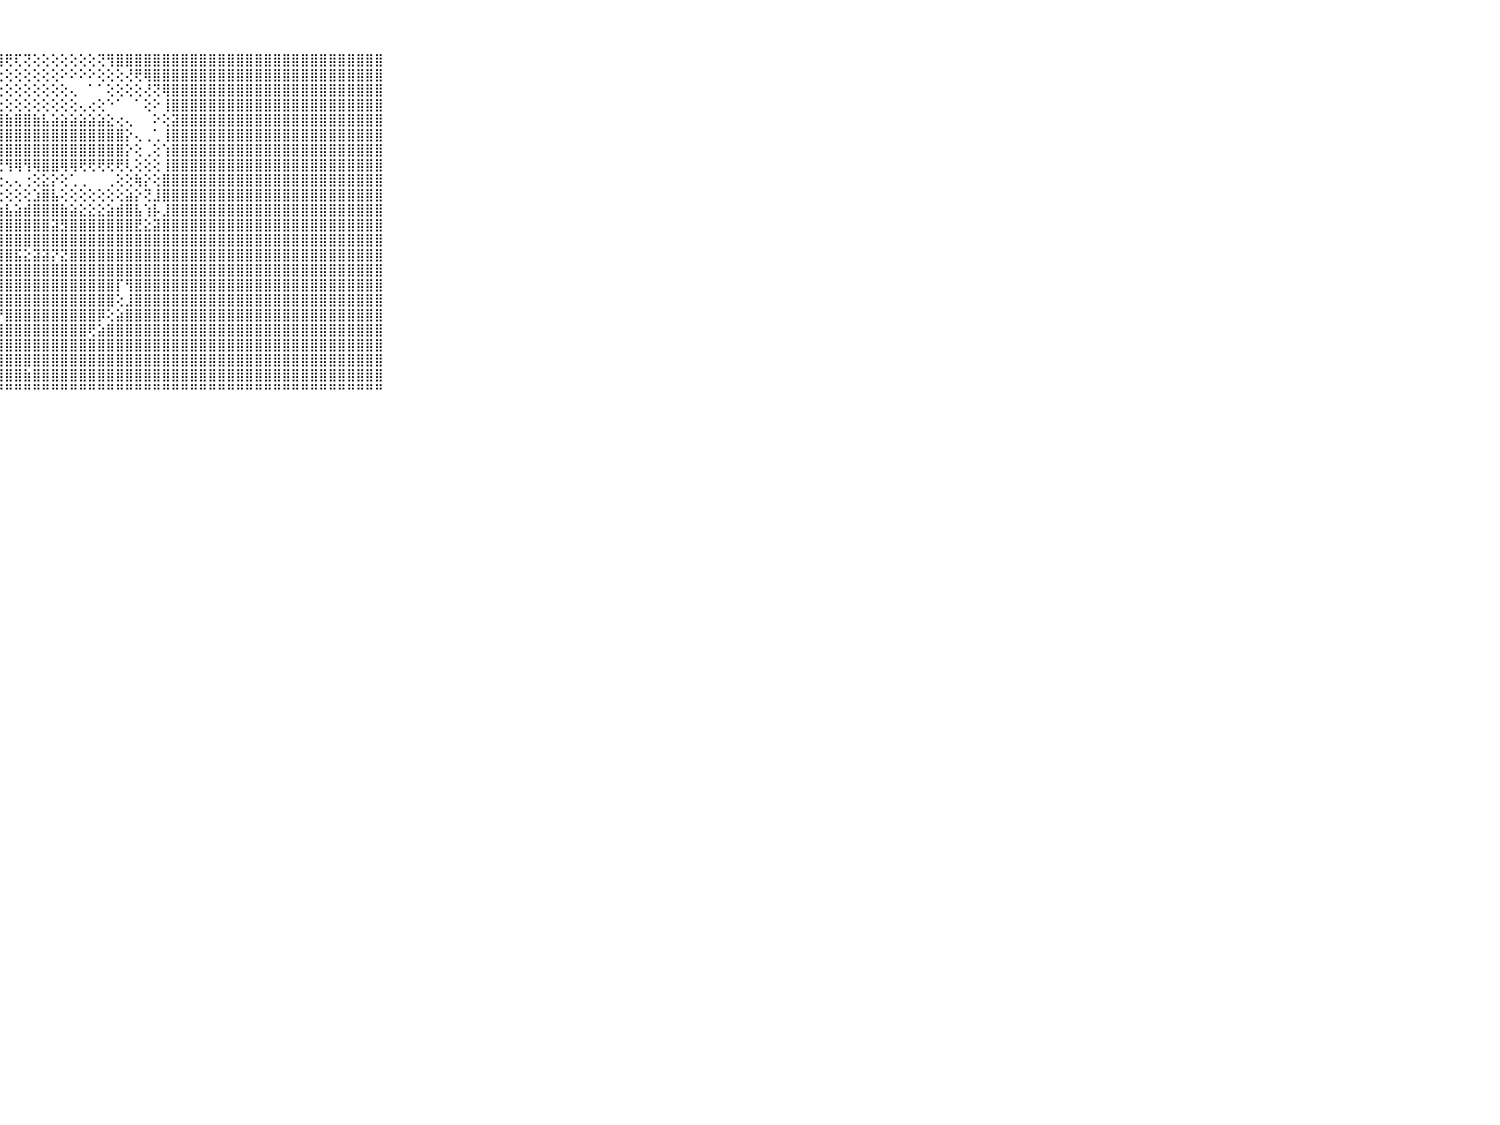

⠀⠀⠀⠀⠀⠀⠀⠀⠀⠀⠀⣿⣿⣿⣿⣿⣿⣿⣿⣿⣿⣿⣿⣿⣿⣿⣿⣿⢟⢏⢝⢕⢕⢕⢕⢕⢕⢕⢝⢻⣿⣿⣿⣿⣿⣿⣿⣿⣿⣿⣿⣿⣿⣿⣿⣿⣿⣿⣿⣿⣿⣿⣿⣿⣿⣿⣿⣿⣿⠀⠀⠀⠀⠀⠀⠀⠀⠀⠀⠀⠀
⠀⠀⠀⠀⠀⠀⠀⠀⠀⠀⠀⣿⣿⣿⣿⣿⣿⣿⣿⣿⣿⣿⣿⣿⣿⡿⢏⢕⢕⢕⢕⢕⢕⢕⠕⠕⠕⠕⢕⢕⢕⢜⢟⢿⣿⣿⣿⣿⣿⣿⣿⣿⣿⣿⣿⣿⣿⣿⣿⣿⣿⣿⣿⣿⣿⣿⣿⣿⣿⠀⠀⠀⠀⠀⠀⠀⠀⠀⠀⠀⠀
⠀⠀⠀⠀⠀⠀⠀⠀⠀⠀⠀⣿⣿⣿⣿⣿⣿⣿⣿⣿⣿⣿⣿⣿⣿⢕⢕⢕⢕⢕⢕⢕⢕⢕⢕⢄⠀⠁⠁⢕⢕⢕⢕⢜⢝⢿⣿⣿⣿⣿⣿⣿⣿⣿⣿⣿⣿⣿⣿⣿⣿⣿⣿⣿⣿⣿⣿⣿⣿⠀⠀⠀⠀⠀⠀⠀⠀⠀⠀⠀⠀
⠀⠀⠀⠀⠀⠀⠀⠀⠀⠀⠀⣿⣿⣿⣿⣿⣿⣿⣿⣿⣿⣿⣿⣟⣧⢕⢕⢕⢕⢕⢕⢕⢕⢕⢕⢕⢄⢔⢕⠑⠁⠀⠁⢕⠕⢸⣿⣿⣿⣿⣿⣿⣿⣿⣿⣿⣿⣿⣿⣿⣿⣿⣿⣿⣿⣿⣿⣿⣿⠀⠀⠀⠀⠀⠀⠀⠀⠀⠀⠀⠀
⠀⠀⠀⠀⠀⠀⠀⠀⠀⠀⠀⣿⣿⣿⣿⣿⣿⣿⣿⣿⣿⣿⣿⣿⡕⢕⢱⣾⣷⣿⣿⣷⣧⣵⣵⣵⣵⣵⣵⣕⢔⢄⠀⠀⠕⢕⣽⣿⣿⣿⣿⣿⣿⣿⣿⣿⣿⣿⣿⣿⣿⣿⣿⣿⣿⣿⣿⣿⣿⠀⠀⠀⠀⠀⠀⠀⠀⠀⠀⠀⠀
⠀⠀⠀⠀⠀⠀⠀⠀⠀⠀⠀⣿⣿⣿⣿⣿⣿⣿⣿⣿⣿⣿⣿⣿⢇⢕⣾⣿⣿⣿⣿⣿⣿⣿⣿⣿⣿⣿⣿⣿⣿⡕⢄⢀⢁⢸⣿⣿⣿⣿⣿⣿⣿⣿⣿⣿⣿⣿⣿⣿⣿⣿⣿⣿⣿⣿⣿⣿⣿⠀⠀⠀⠀⠀⠀⠀⠀⠀⠀⠀⠀
⠀⠀⠀⠀⠀⠀⠀⠀⠀⠀⠀⣿⣿⣿⣿⣿⣿⣿⣿⣿⣿⣿⣿⣿⢕⢸⣿⣿⣿⣿⣿⣿⣿⣿⣿⣿⣿⣿⣿⣿⣿⡕⢕⢀⢕⢱⣿⣿⣿⣿⣿⣿⣿⣿⣿⣿⣿⣿⣿⣿⣿⣿⣿⣿⣿⣿⣿⣿⣿⠀⠀⠀⠀⠀⠀⠀⠀⠀⠀⠀⠀
⠀⠀⠀⠀⠀⠀⠀⠀⠀⠀⠀⣿⣿⣿⣿⣿⣿⣿⣿⣿⣿⣿⣿⣿⡕⣜⢟⢟⢻⢿⢻⢿⣿⣿⢿⢿⢟⢟⢟⢟⢟⢇⢕⢕⢕⢸⣿⣿⣿⣿⣿⣿⣿⣿⣿⣿⣿⣿⣿⣿⣿⣿⣿⣿⣿⣿⣿⣿⣿⠀⠀⠀⠀⠀⠀⠀⠀⠀⠀⠀⠀
⠀⠀⠀⠀⠀⠀⠀⠀⠀⠀⠀⣿⣿⣿⣿⣿⣿⣿⣿⣿⣿⣿⣿⣿⣿⢕⢕⢕⢄⢄⢐⢕⣕⡕⢕⢁⢀⠀⠀⢀⢕⢕⢷⡕⢕⣿⣿⣿⣿⣿⣿⣿⣿⣿⣿⣿⣿⣿⣿⣿⣿⣿⣿⣿⣿⣿⣿⣿⣿⠀⠀⠀⠀⠀⠀⠀⠀⠀⠀⠀⠀
⠀⠀⠀⠀⠀⠀⠀⠀⠀⠀⠀⣿⣿⣿⣿⣿⣿⣿⣿⣿⣿⣿⣿⣿⣿⣧⢕⢕⢕⢕⢕⣱⣿⣧⢕⢕⢕⢕⢕⢕⢕⣵⡕⢝⣸⣿⣿⣿⣿⣿⣿⣿⣿⣿⣿⣿⣿⣿⣿⣿⣿⣿⣿⣿⣿⣿⣿⣿⣿⠀⠀⠀⠀⠀⠀⠀⠀⠀⠀⠀⠀
⠀⠀⠀⠀⠀⠀⠀⠀⠀⠀⠀⣿⣿⣿⣿⣿⣿⣿⣿⣿⣿⣿⣿⣿⣿⣿⣿⣷⣧⣵⣾⣿⣿⣿⣷⣵⣕⣕⣕⣵⣾⣿⣧⢱⡧⣸⣿⣿⣿⣿⣿⣿⣿⣿⣿⣿⣿⣿⣿⣿⣿⣿⣿⣿⣿⣿⣿⣿⣿⠀⠀⠀⠀⠀⠀⠀⠀⠀⠀⠀⠀
⠀⠀⠀⠀⠀⠀⠀⠀⠀⠀⠀⣿⣿⣿⣿⣿⣿⣿⣿⣿⣿⣿⣿⣿⣿⣿⣿⣿⣿⣿⣿⣿⣿⣽⣻⣿⣿⣿⣿⣿⣿⣿⣟⣕⣽⣿⣿⣿⣿⣿⣿⣿⣿⣿⣿⣿⣿⣿⣿⣿⣿⣿⣿⣿⣿⣿⣿⣿⣿⠀⠀⠀⠀⠀⠀⠀⠀⠀⠀⠀⠀
⠀⠀⠀⠀⠀⠀⠀⠀⠀⠀⠀⣿⣿⣿⣿⣿⣿⣿⣿⣿⣿⣿⣿⣿⣿⣿⣿⣿⣿⣿⣿⣿⣿⣿⣿⣿⣿⣿⣿⣿⣿⣿⣿⣿⣿⣿⣿⣿⣿⣿⣿⣿⣿⣿⣿⣿⣿⣿⣿⣿⣿⣿⣿⣿⣿⣿⣿⣿⣿⠀⠀⠀⠀⠀⠀⠀⠀⠀⠀⠀⠀
⠀⠀⠀⠀⠀⠀⠀⠀⠀⠀⠀⣿⣿⣿⣿⣿⣿⣿⣿⣿⣿⣿⣿⣿⣿⣿⣿⣿⣿⣯⣕⣽⣽⡝⣝⣿⣿⣿⣿⣿⣿⣿⣿⣿⣿⣿⣿⣿⣿⣿⣿⣿⣿⣿⣿⣿⣿⣿⣿⣿⣿⣿⣿⣿⣿⣿⣿⣿⣿⠀⠀⠀⠀⠀⠀⠀⠀⠀⠀⠀⠀
⠀⠀⠀⠀⠀⠀⠀⠀⠀⠀⠀⣿⣿⣿⣿⣿⣿⣿⣿⣿⣿⣿⣿⣿⣿⣿⣿⣿⣿⣿⣿⣿⣿⣿⣿⣿⣿⣿⣿⣿⣿⣿⣿⣿⣿⣿⣿⣿⣿⣿⣿⣿⣿⣿⣿⣿⣿⣿⣿⣿⣿⣿⣿⣿⣿⣿⣿⣿⣿⠀⠀⠀⠀⠀⠀⠀⠀⠀⠀⠀⠀
⠀⠀⠀⠀⠀⠀⠀⠀⠀⠀⠀⣿⣿⣿⣿⣿⣿⣿⣿⣿⣿⣿⣿⣿⣿⣿⣿⣿⣿⣿⣿⣿⣿⣿⣿⣿⣿⣿⣿⣿⡏⢻⣿⣿⣿⣿⣿⣿⣿⣿⣿⣿⣿⣿⣿⣿⣿⣿⣿⣿⣿⣿⣿⣿⣿⣿⣿⣿⣿⠀⠀⠀⠀⠀⠀⠀⠀⠀⠀⠀⠀
⠀⠀⠀⠀⠀⠀⠀⠀⠀⠀⠀⣿⣿⣿⣿⣿⣿⣿⣿⣿⣿⣿⣿⣿⣿⣿⣿⢸⣿⣿⣿⣿⣿⣿⣿⣿⣿⣿⣿⣿⢕⣸⣿⣿⣿⣿⣿⣿⣿⣿⣿⣿⣿⣿⣿⣿⣿⣿⣿⣿⣿⣿⣿⣿⣿⣿⣿⣿⣿⠀⠀⠀⠀⠀⠀⠀⠀⠀⠀⠀⠀
⠀⠀⠀⠀⠀⠀⠀⠀⠀⠀⠀⣿⣿⣿⣿⣿⣿⣿⣿⣿⣿⣿⣿⣿⣿⣿⣿⡜⣿⣿⣿⣿⣿⣿⣿⣿⣿⣿⡿⢕⣵⣿⣿⣿⣿⣿⣿⣿⣿⣿⣿⣿⣿⣿⣿⣿⣿⣿⣿⣿⣿⣿⣿⣿⣿⣿⣿⣿⣿⠀⠀⠀⠀⠀⠀⠀⠀⠀⠀⠀⠀
⠀⠀⠀⠀⠀⠀⠀⠀⠀⠀⠀⣿⣿⣿⣿⣿⣿⣿⣿⣿⣿⣿⣿⣿⣿⣿⣿⣿⣿⣿⣿⣿⣿⣿⣿⣿⣿⢟⣵⣿⣿⣿⣿⣿⣿⣿⣿⣿⣿⣿⣿⣿⣿⣿⣿⣿⣿⣿⣿⣿⣿⣿⣿⣿⣿⣿⣿⣿⣿⠀⠀⠀⠀⠀⠀⠀⠀⠀⠀⠀⠀
⠀⠀⠀⠀⠀⠀⠀⠀⠀⠀⠀⣿⣿⣿⣿⣿⣿⣿⣿⣿⣿⣿⣿⣿⣿⣿⣿⣿⣿⣿⣿⣿⣿⣿⣿⣿⣿⣿⣿⣿⣿⣿⣿⣿⣿⣿⣿⣿⣿⣿⣿⣿⣿⣿⣿⣿⣿⣿⣿⣿⣿⣿⣿⣿⣿⣿⣿⣿⣿⠀⠀⠀⠀⠀⠀⠀⠀⠀⠀⠀⠀
⠀⠀⠀⠀⠀⠀⠀⠀⠀⠀⠀⣿⣿⣿⣿⣿⣿⣿⣿⣿⣿⣿⣿⣿⣿⣿⣿⣿⣿⣿⣿⣿⣿⣿⣿⣿⣿⣿⣿⣿⣿⣿⣿⣿⣿⣿⣿⣿⣿⣿⣿⣿⣿⣿⣿⣿⣿⣿⣿⣿⣿⣿⣿⣿⣿⣿⣿⣿⣿⠀⠀⠀⠀⠀⠀⠀⠀⠀⠀⠀⠀
⠀⠀⠀⠀⠀⠀⠀⠀⠀⠀⠀⣿⣿⣿⣿⣿⣿⣿⣿⣿⣿⣿⣿⣿⣿⣿⣿⣿⣿⣿⣷⣿⣿⣿⣿⣿⣿⣿⣿⣿⣿⣿⣿⣿⣿⣿⣿⣿⣿⣿⣿⣿⣿⣿⣿⣿⣿⣿⣿⣿⣿⣿⣿⣿⣿⣿⣿⣿⣿⠀⠀⠀⠀⠀⠀⠀⠀⠀⠀⠀⠀
⠀⠀⠀⠀⠀⠀⠀⠀⠀⠀⠀⠛⠛⠛⠛⠛⠛⠛⠛⠛⠛⠛⠛⠛⠛⠛⠛⠛⠛⠛⠛⠛⠛⠛⠛⠛⠛⠛⠛⠛⠛⠛⠛⠛⠛⠛⠛⠛⠛⠛⠛⠛⠛⠛⠛⠛⠛⠛⠛⠛⠛⠛⠛⠛⠛⠛⠛⠛⠛⠀⠀⠀⠀⠀⠀⠀⠀⠀⠀⠀⠀